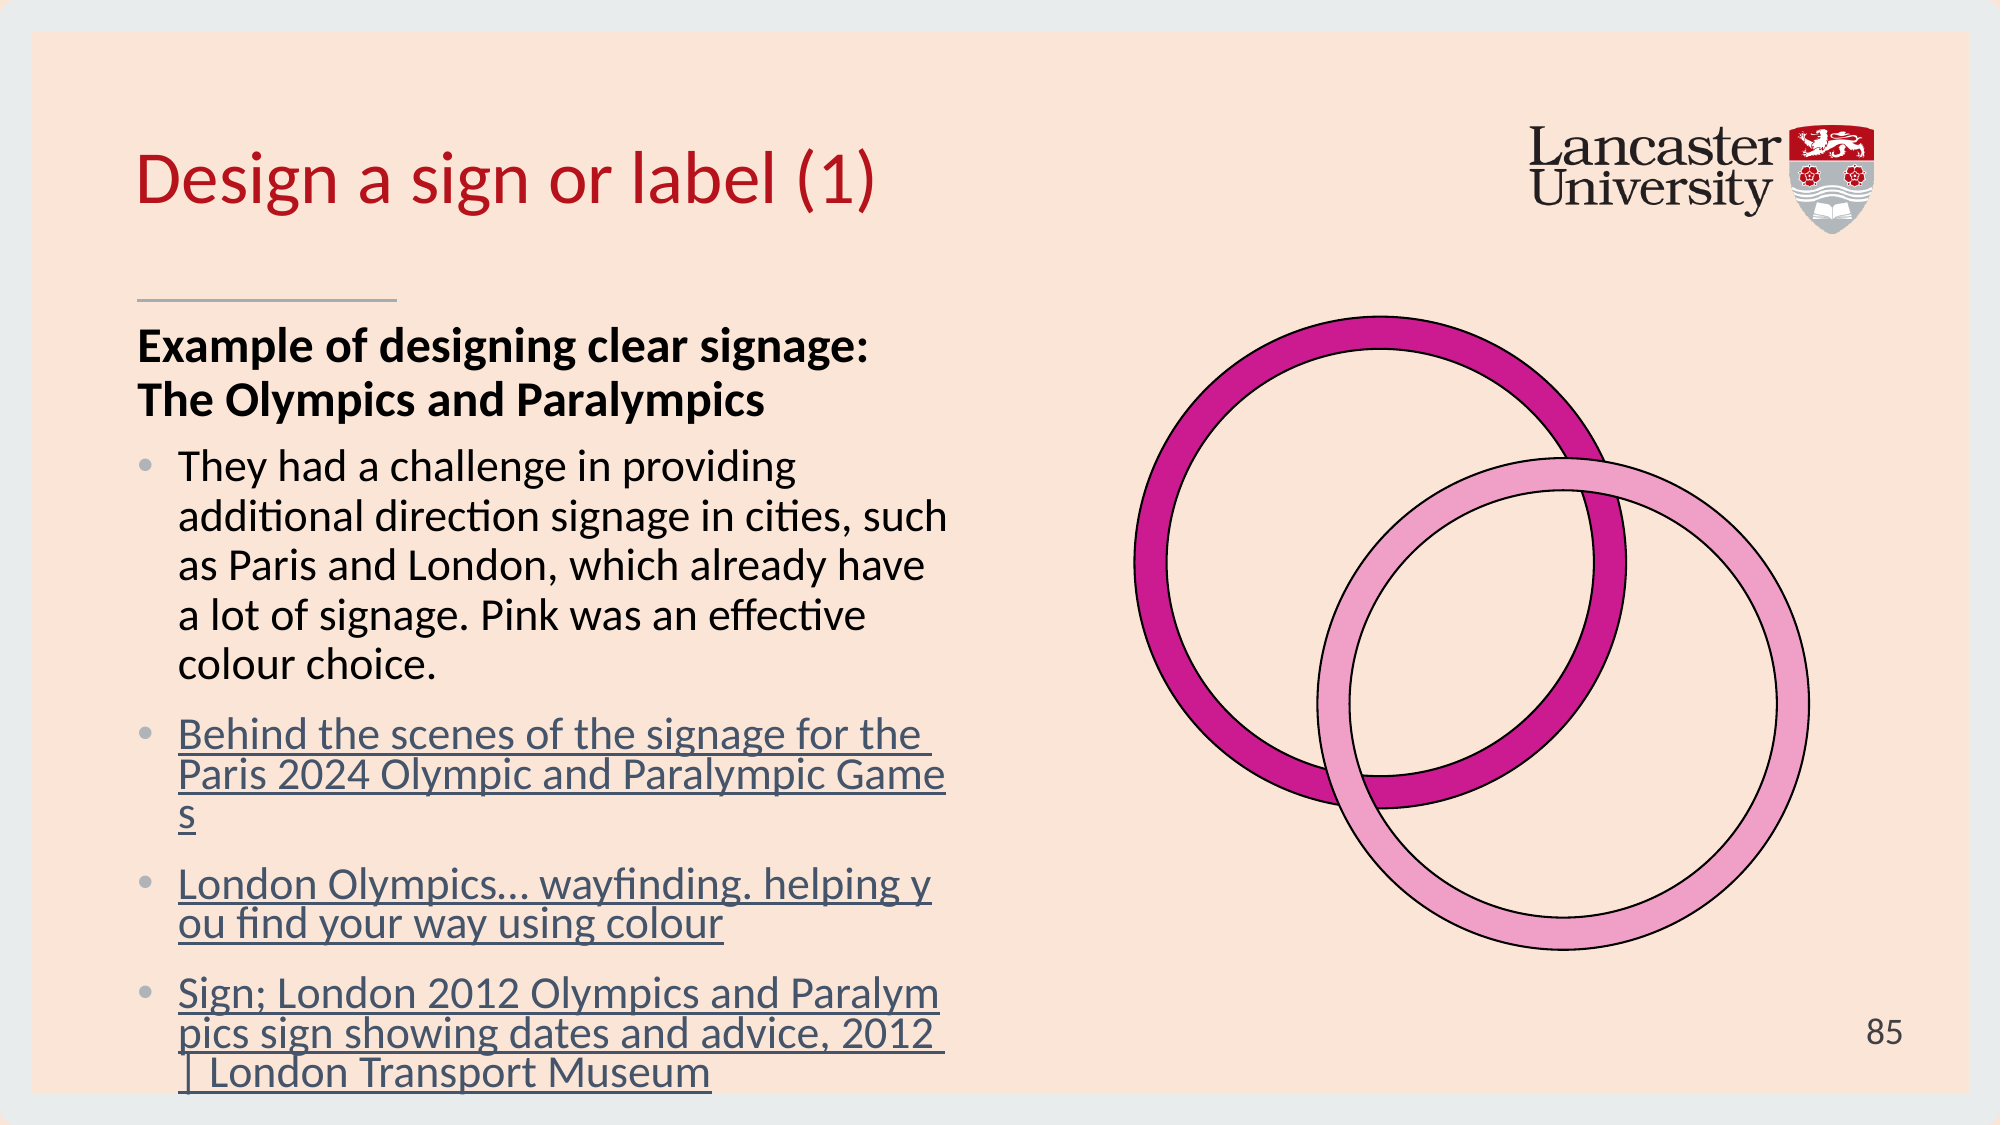

# Design a sign or label (1)
Example of designing clear signage: The Olympics and Paralympics

They had a challenge in providing additional direction signage in cities, such as Paris and London, which already have a lot of signage. Pink was an effective colour choice.
Behind the scenes of the signage for the Paris 2024 Olympic and Paralympic Games
London Olympics… wayfinding. helping you find your way using colour
Sign; London 2012 Olympics and Paralympics sign showing dates and advice, 2012 | London Transport Museum
85